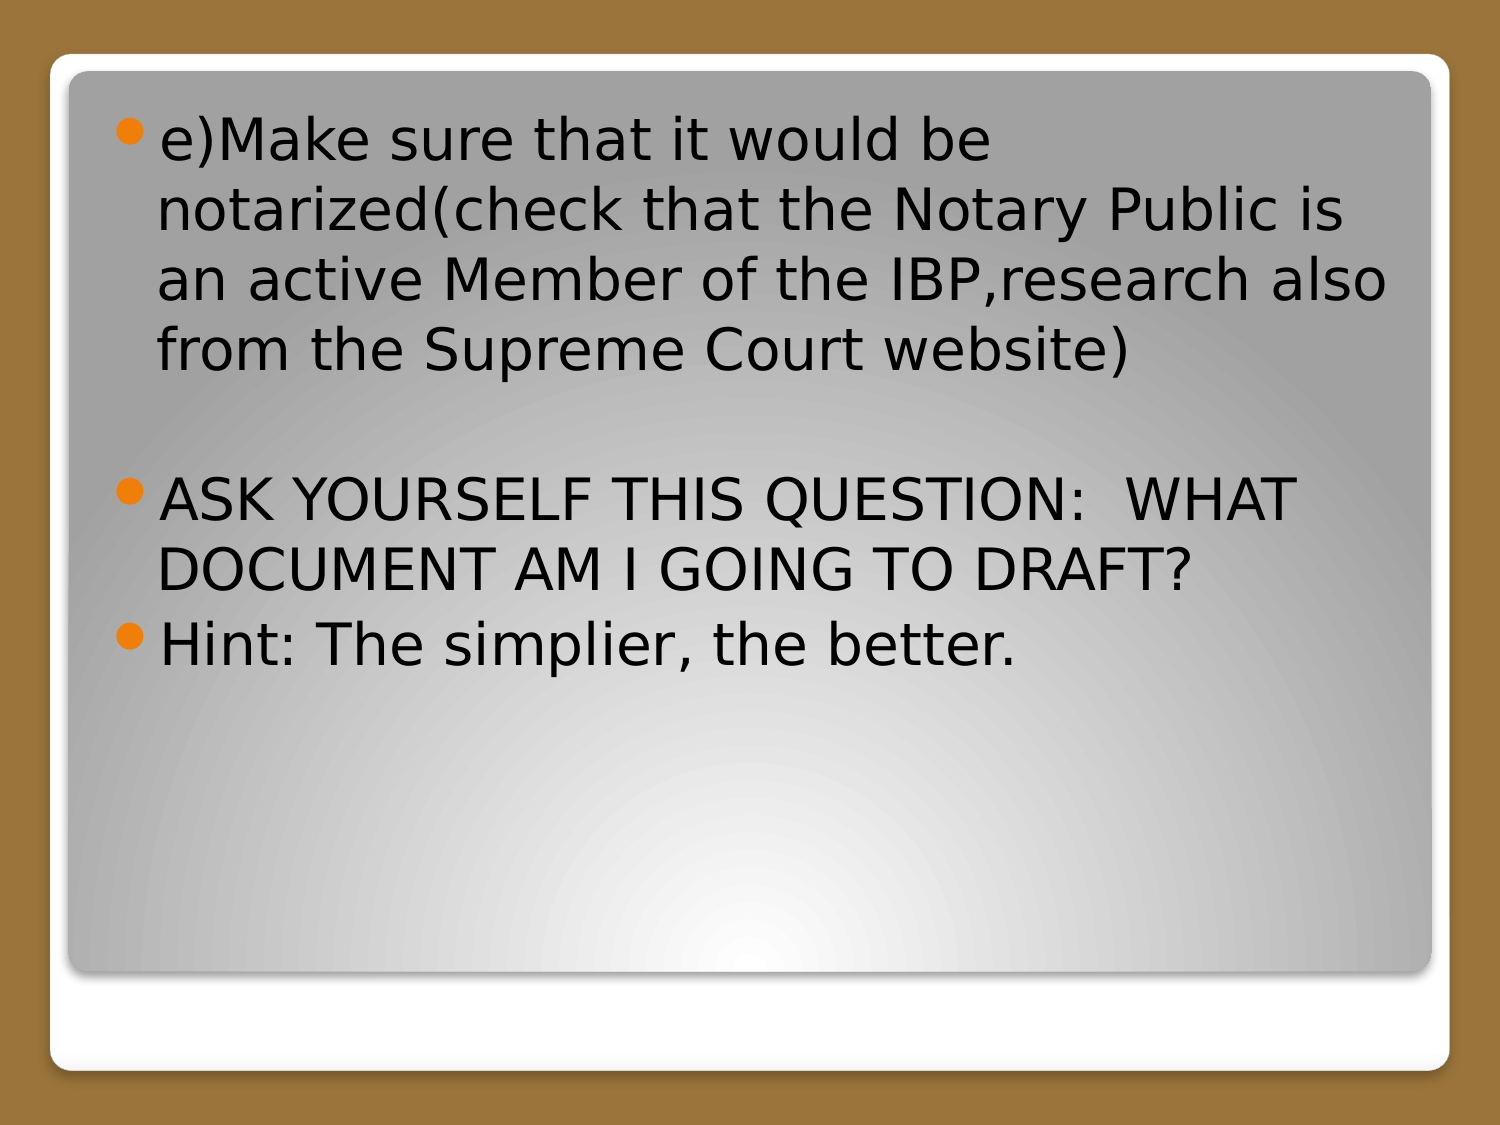

e)Make sure that it would be notarized(check that the Notary Public is an active Member of the IBP,research also from the Supreme Court website)

ASK YOURSELF THIS QUESTION:  WHAT DOCUMENT AM I GOING TO DRAFT?
Hint: The simplier, the better.

#